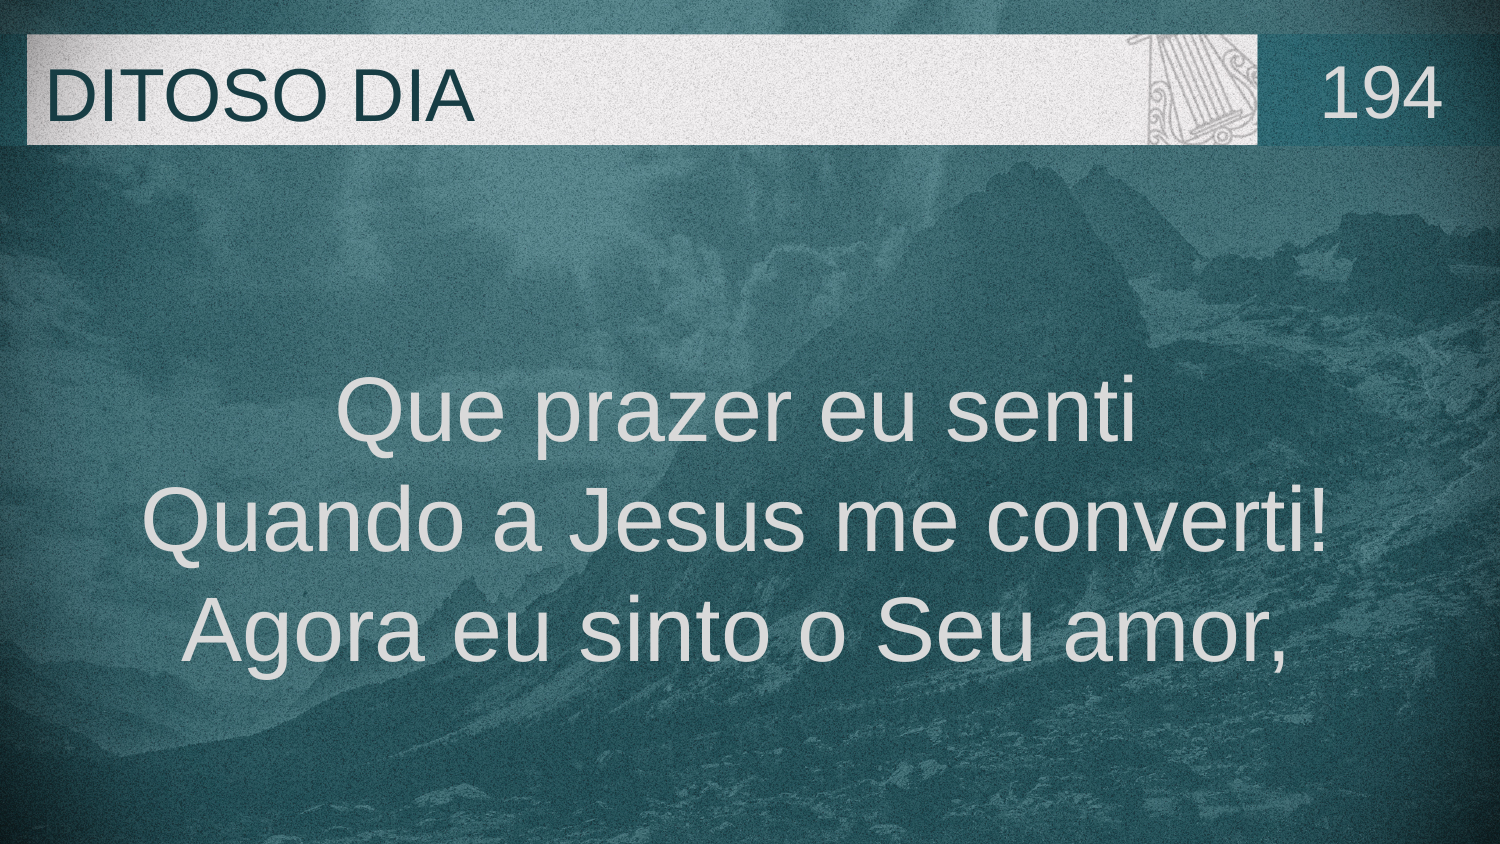

# DITOSO DIA
194
Que prazer eu senti
Quando a Jesus me converti!
Agora eu sinto o Seu amor,